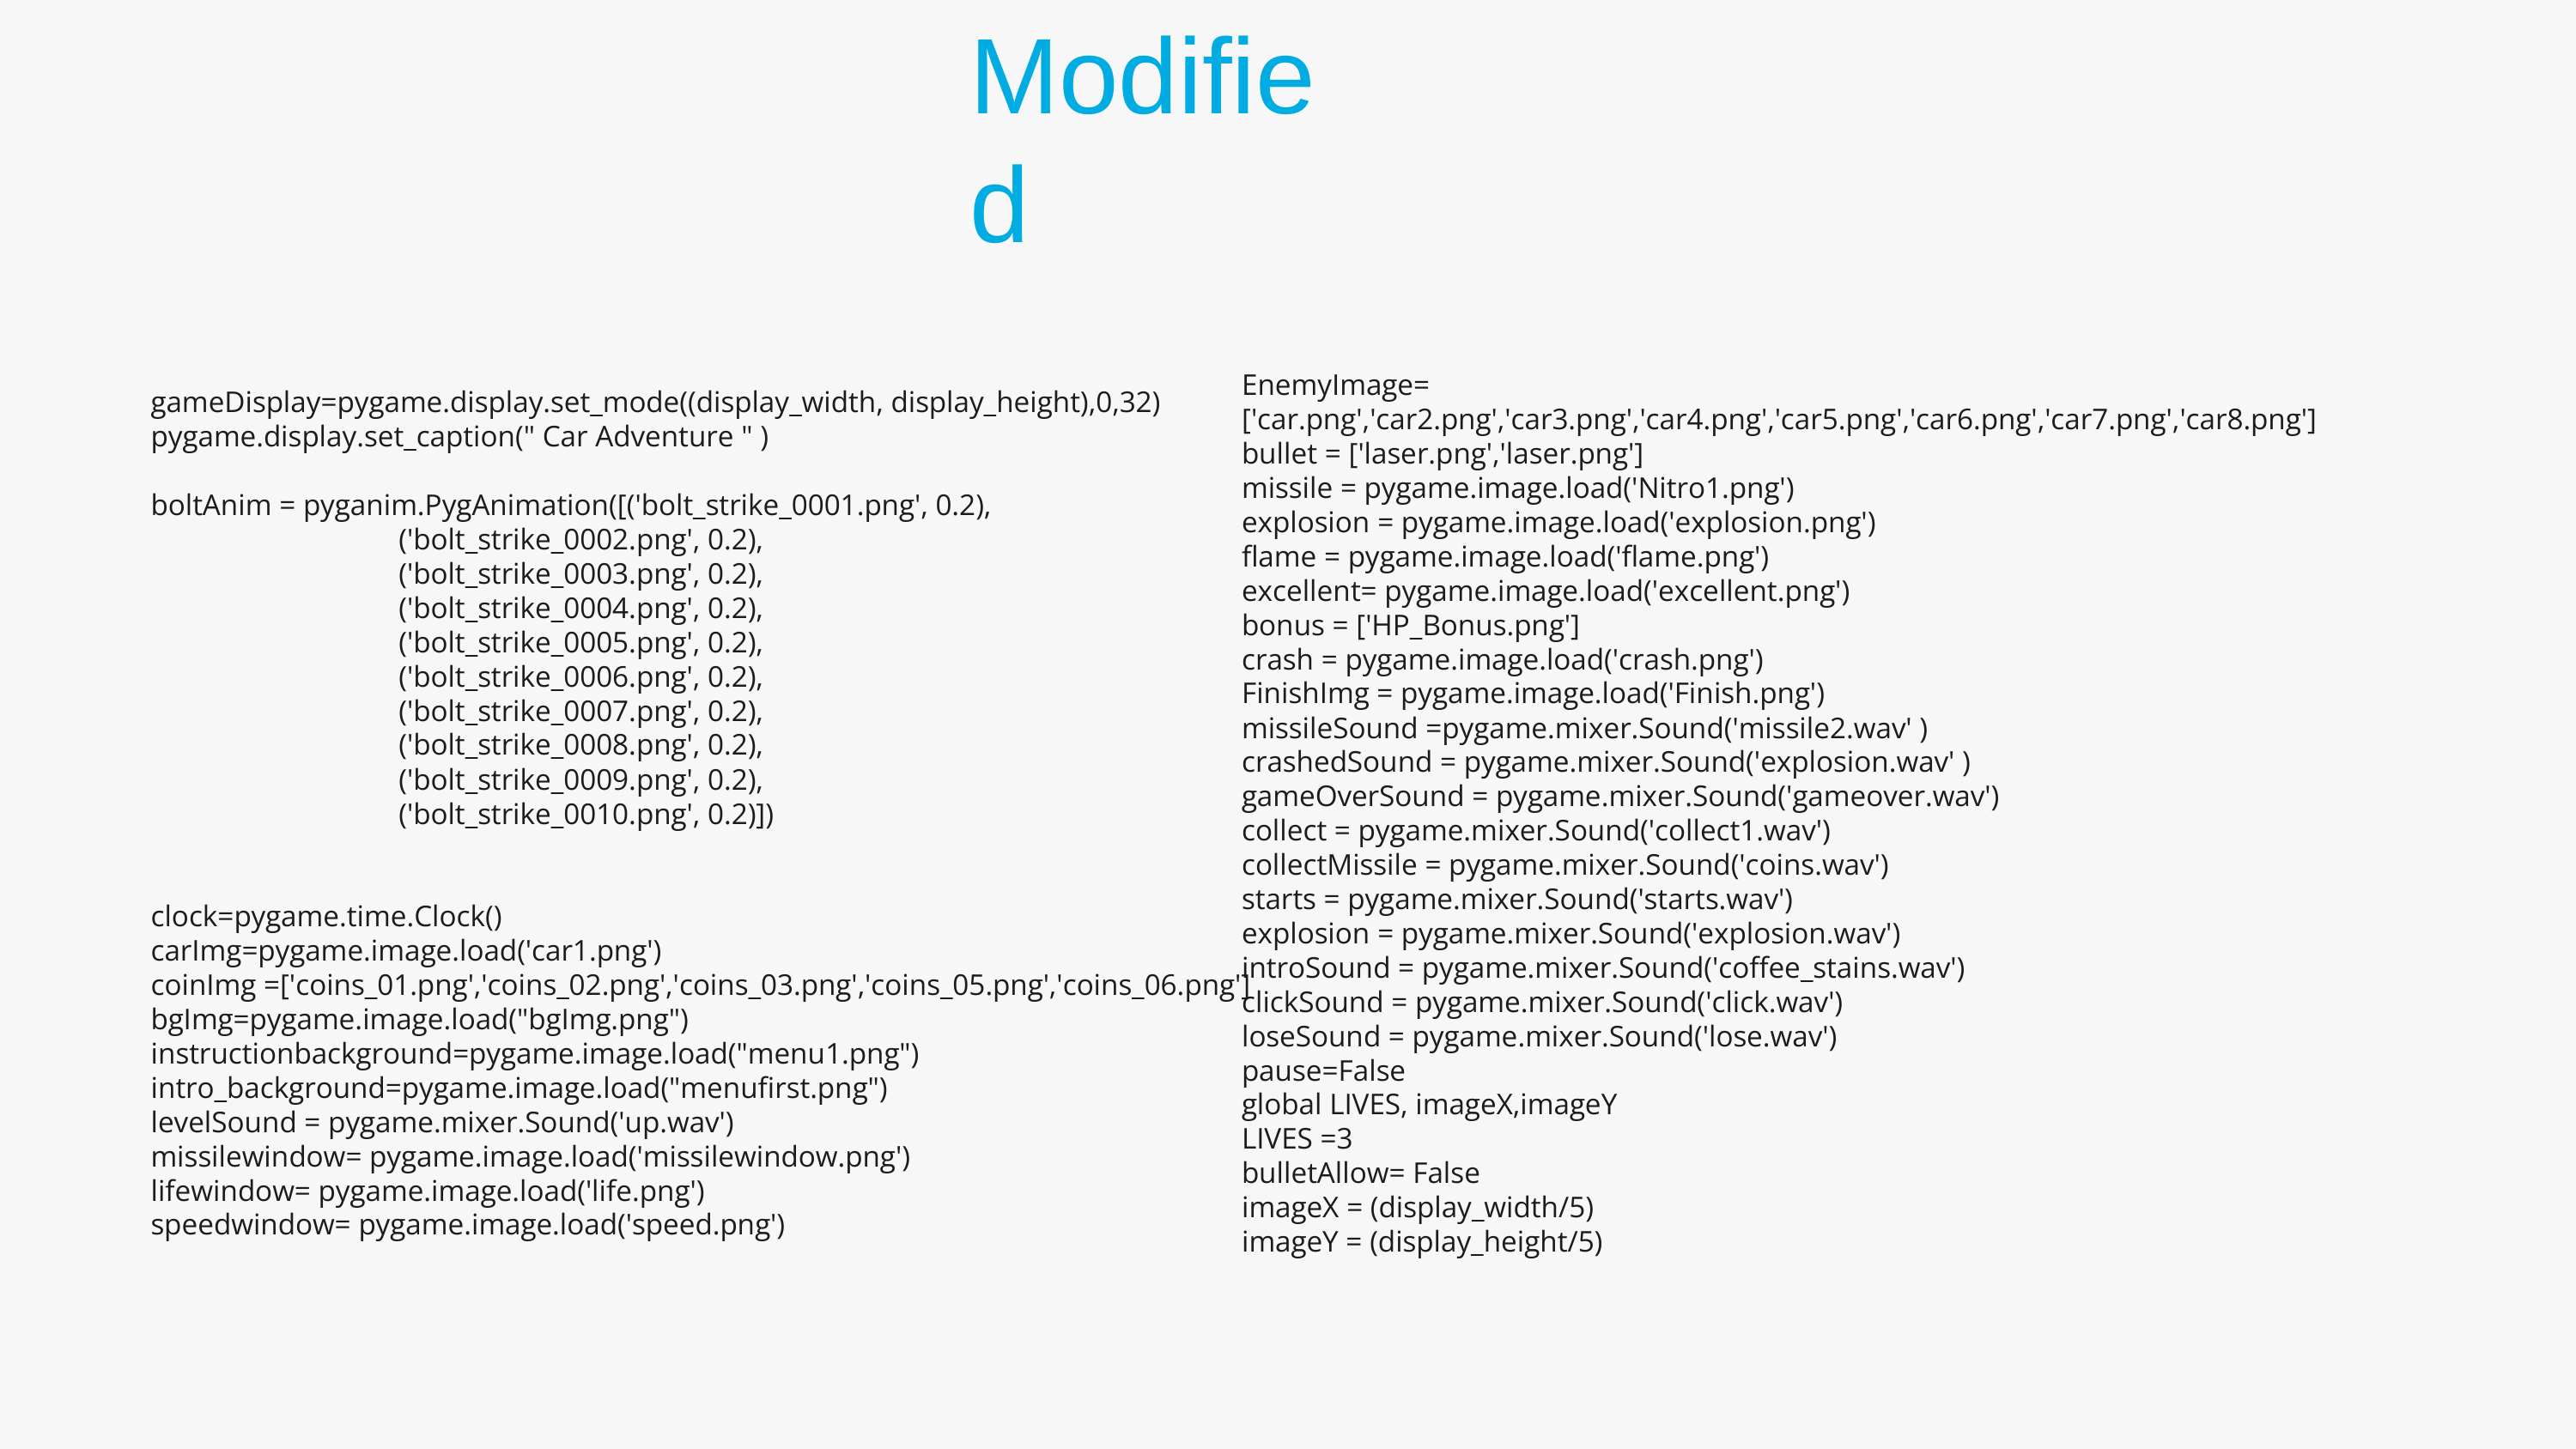

Modified
EnemyImage= ['car.png','car2.png','car3.png','car4.png','car5.png','car6.png','car7.png','car8.png']
bullet = ['laser.png','laser.png']
missile = pygame.image.load('Nitro1.png')
explosion = pygame.image.load('explosion.png')
flame = pygame.image.load('flame.png')
excellent= pygame.image.load('excellent.png')
bonus = ['HP_Bonus.png']
crash = pygame.image.load('crash.png')
FinishImg = pygame.image.load('Finish.png')
missileSound =pygame.mixer.Sound('missile2.wav' )
crashedSound = pygame.mixer.Sound('explosion.wav' )
gameOverSound = pygame.mixer.Sound('gameover.wav')
collect = pygame.mixer.Sound('collect1.wav')
collectMissile = pygame.mixer.Sound('coins.wav')
starts = pygame.mixer.Sound('starts.wav')
explosion = pygame.mixer.Sound('explosion.wav')
introSound = pygame.mixer.Sound('coffee_stains.wav')
clickSound = pygame.mixer.Sound('click.wav')
loseSound = pygame.mixer.Sound('lose.wav')
pause=False
global LIVES, imageX,imageY
LIVES =3
bulletAllow= False
imageX = (display_width/5)
imageY = (display_height/5)
gameDisplay=pygame.display.set_mode((display_width, display_height),0,32)
pygame.display.set_caption(" Car Adventure " )

boltAnim = pyganim.PygAnimation([('bolt_strike_0001.png', 0.2),
                                 ('bolt_strike_0002.png', 0.2),
                                 ('bolt_strike_0003.png', 0.2),
                                 ('bolt_strike_0004.png', 0.2),
                                 ('bolt_strike_0005.png', 0.2),
                                 ('bolt_strike_0006.png', 0.2),
                                 ('bolt_strike_0007.png', 0.2),
                                 ('bolt_strike_0008.png', 0.2),
                                 ('bolt_strike_0009.png', 0.2),
                                 ('bolt_strike_0010.png', 0.2)])

clock=pygame.time.Clock()
carImg=pygame.image.load('car1.png')
coinImg =['coins_01.png','coins_02.png','coins_03.png','coins_05.png','coins_06.png']
bgImg=pygame.image.load("bgImg.png")
instructionbackground=pygame.image.load("menu1.png")
intro_background=pygame.image.load("menufirst.png")
levelSound = pygame.mixer.Sound('up.wav')
missilewindow= pygame.image.load('missilewindow.png')
lifewindow= pygame.image.load('life.png')
speedwindow= pygame.image.load('speed.png')